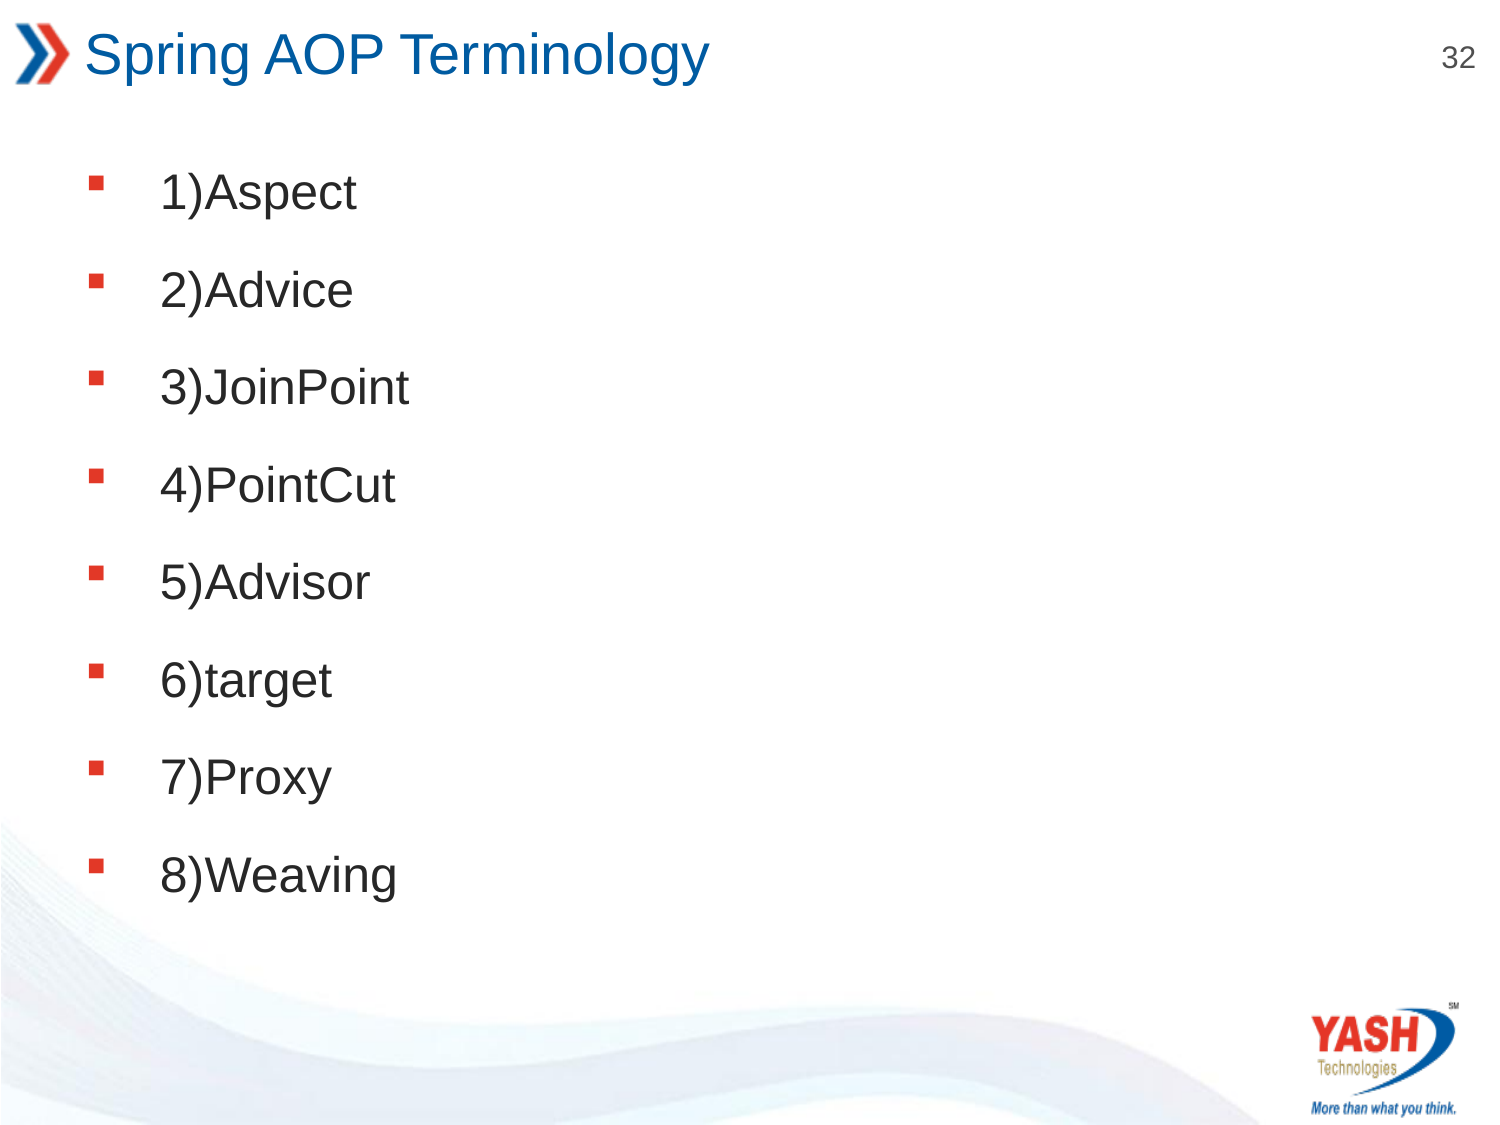

# Spring AOP Terminology
1)Aspect
2)Advice
3)JoinPoint
4)PointCut
5)Advisor
6)target
7)Proxy
8)Weaving